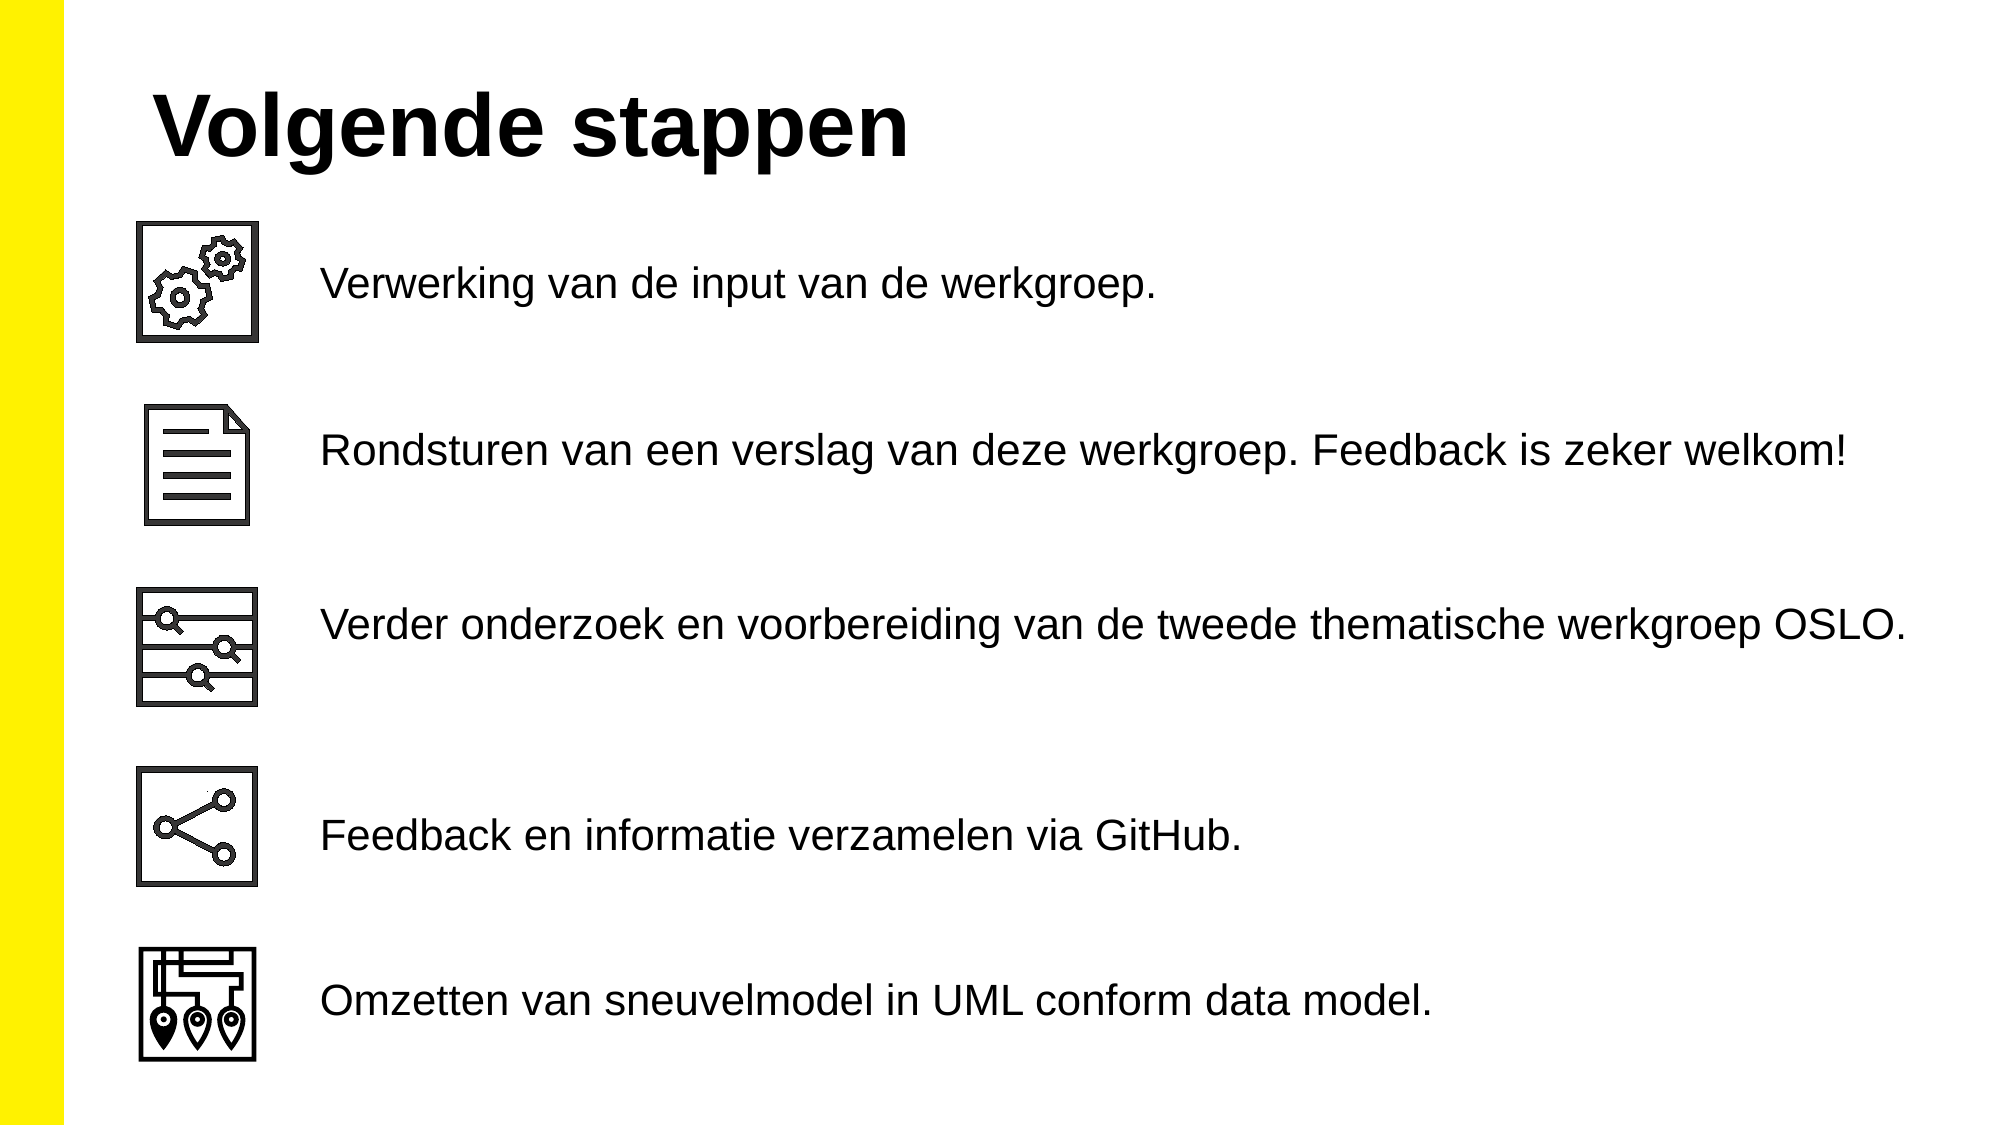

Volgende stappen

Verwerking van de input van de werkgroep.

Rondsturen van een verslag van deze werkgroep. Feedback is zeker welkom!
Verder onderzoek en voorbereiding van de tweede thematische werkgroep OSLO.

Feedback en informatie verzamelen via GitHub.

Omzetten van sneuvelmodel in UML conform data model.